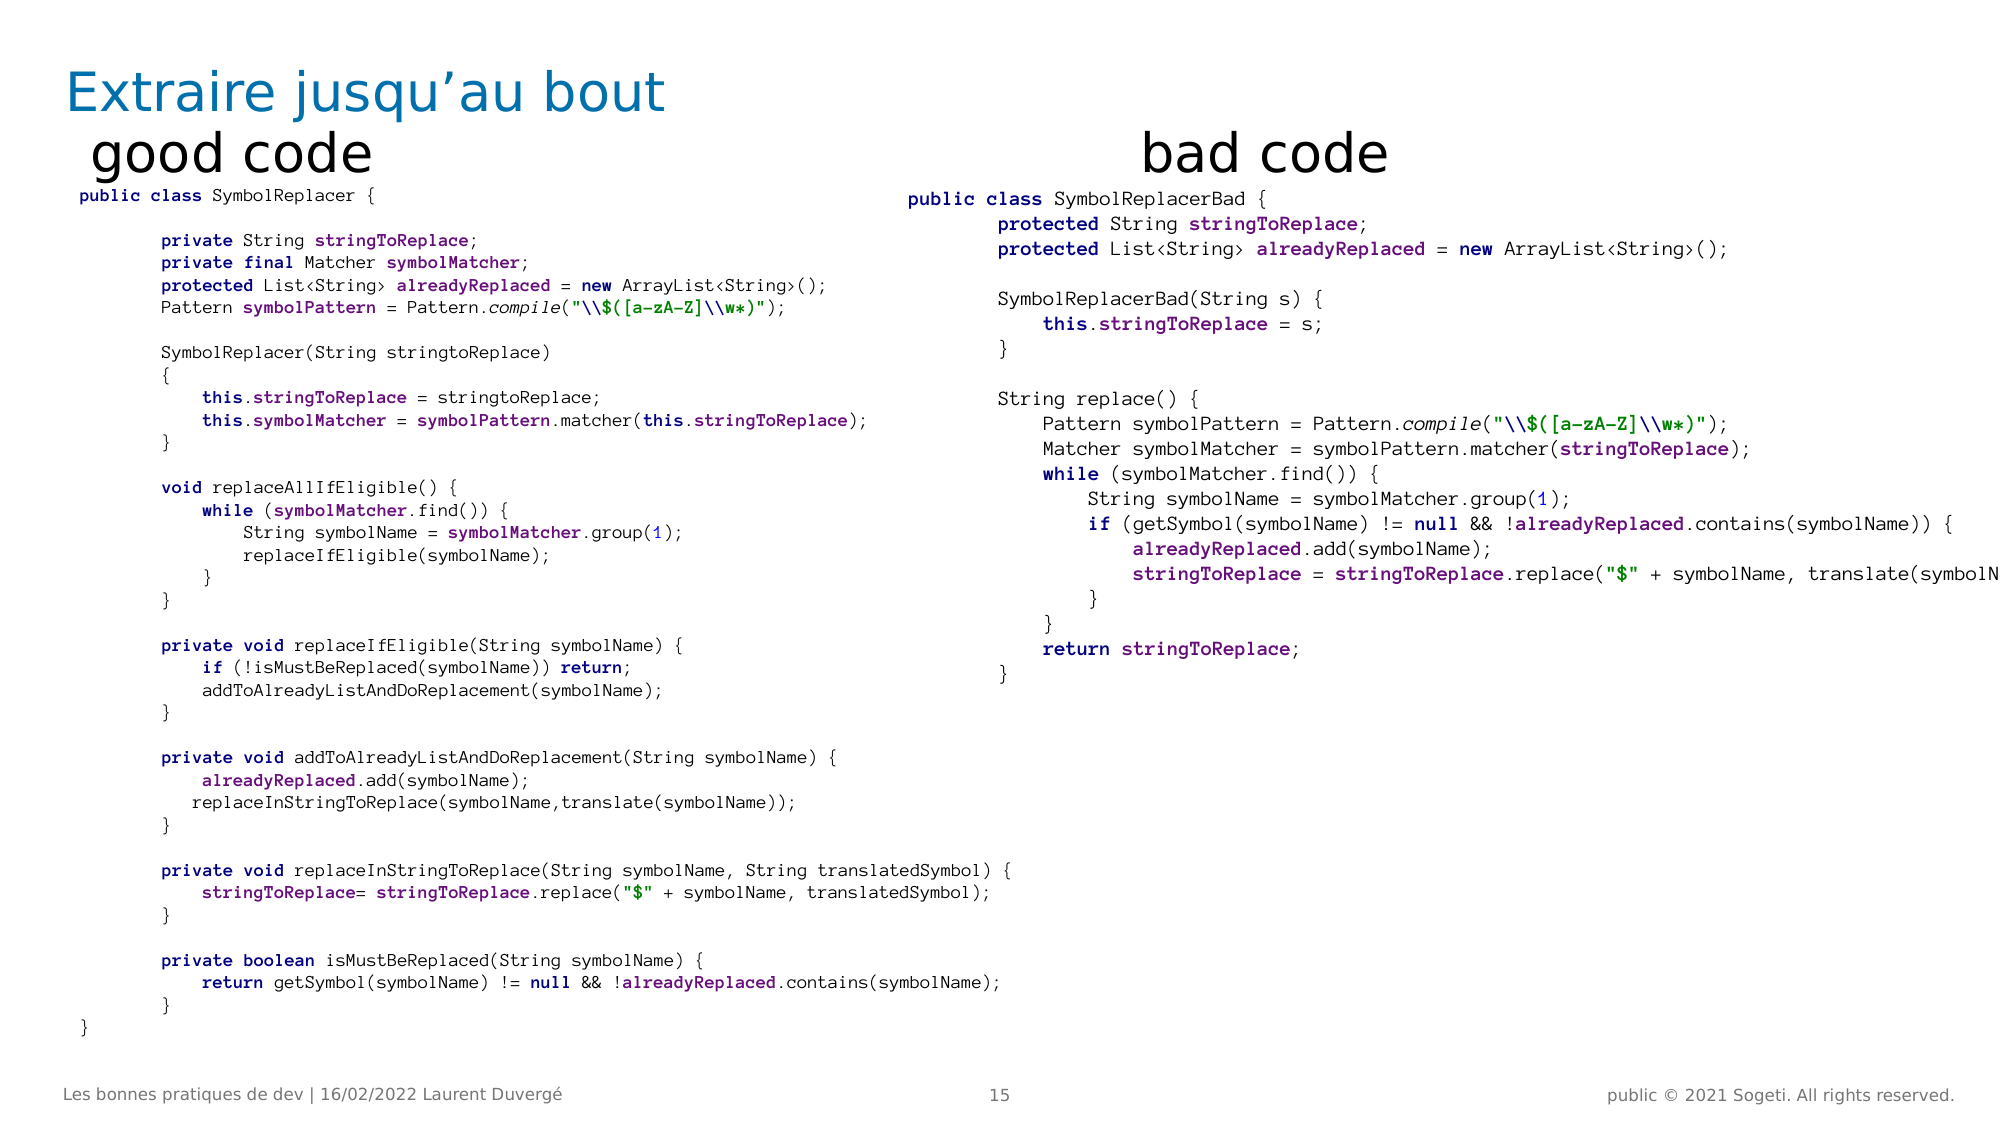

# Extraire jusqu’au bout
good code						bad code
public class SymbolReplacer {
        private String stringToReplace;
        private final Matcher symbolMatcher;
        protected List<String> alreadyReplaced = new ArrayList<String>();
        Pattern symbolPattern = Pattern.compile("\\$([a-zA-Z]\\w*)");
        SymbolReplacer(String stringtoReplace)
        {
            this.stringToReplace = stringtoReplace;
            this.symbolMatcher = symbolPattern.matcher(this.stringToReplace);
        }
        void replaceAllIfEligible() {
            while (symbolMatcher.find()) {
                String symbolName = symbolMatcher.group(1);
                replaceIfEligible(symbolName);
            }
        }
        private void replaceIfEligible(String symbolName) {
            if (!isMustBeReplaced(symbolName)) return;
            addToAlreadyListAndDoReplacement(symbolName);
        }
        private void addToAlreadyListAndDoReplacement(String symbolName) {
            alreadyReplaced.add(symbolName);
           replaceInStringToReplace(symbolName,translate(symbolName));
        }
        private void replaceInStringToReplace(String symbolName, String translatedSymbol) {
            stringToReplace= stringToReplace.replace("$" + symbolName, translatedSymbol);
        }
        private boolean isMustBeReplaced(String symbolName) {
            return getSymbol(symbolName) != null && !alreadyReplaced.contains(symbolName);
        }
}
public class SymbolReplacerBad {
        protected String stringToReplace;
        protected List<String> alreadyReplaced = new ArrayList<String>();
        SymbolReplacerBad(String s) {
            this.stringToReplace = s;
        }
        String replace() {
            Pattern symbolPattern = Pattern.compile("\\$([a-zA-Z]\\w*)");
            Matcher symbolMatcher = symbolPattern.matcher(stringToReplace);
            while (symbolMatcher.find()) {
                String symbolName = symbolMatcher.group(1);
                if (getSymbol(symbolName) != null && !alreadyReplaced.contains(symbolName)) {
                    alreadyReplaced.add(symbolName);
                    stringToReplace = stringToReplace.replace("$" + symbolName, translate(symbolName));
                }
            }
            return stringToReplace;
        }